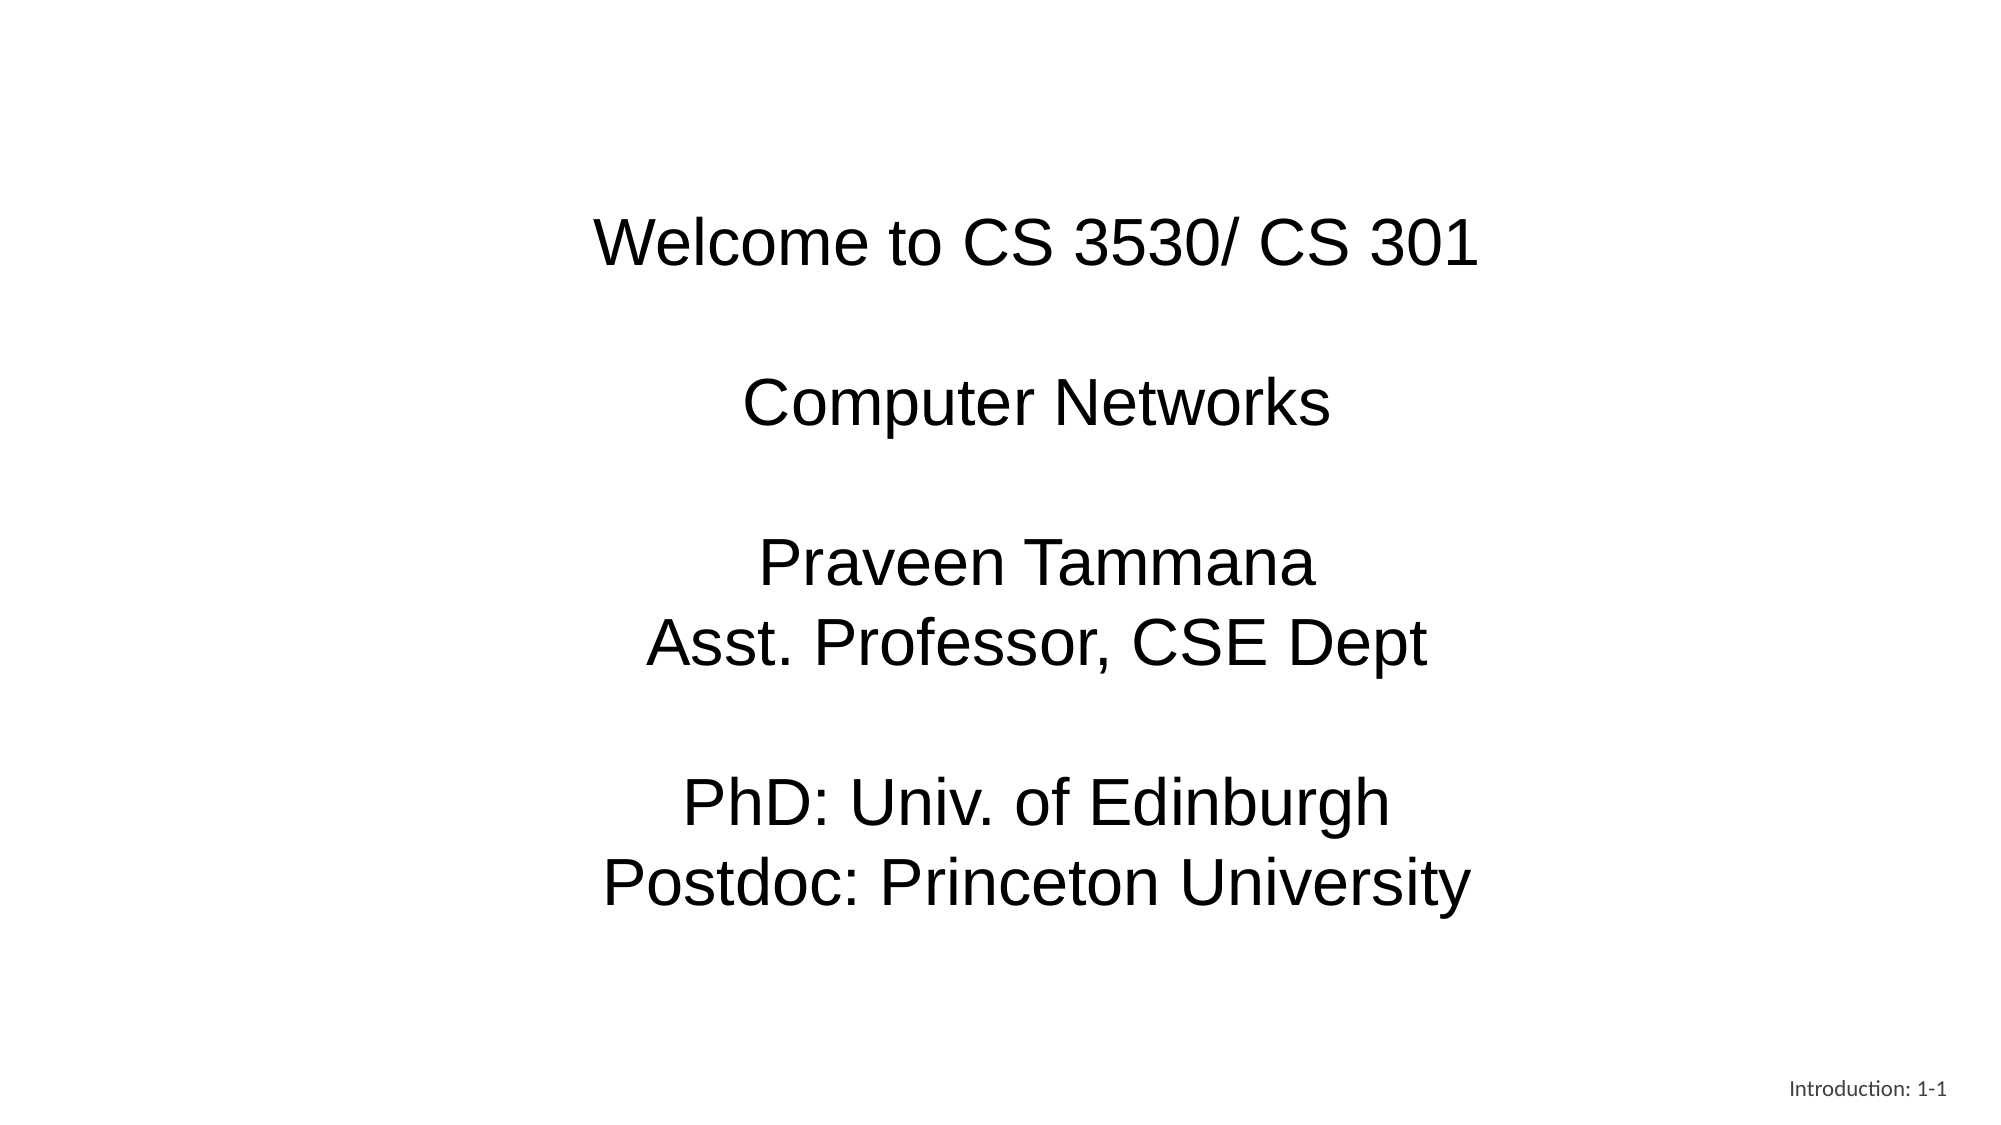

Welcome to CS 3530/ CS 301

Computer Networks

Praveen Tammana
Asst. Professor, CSE Dept

PhD: Univ. of Edinburgh
Postdoc: Princeton University
Introduction: 1-1